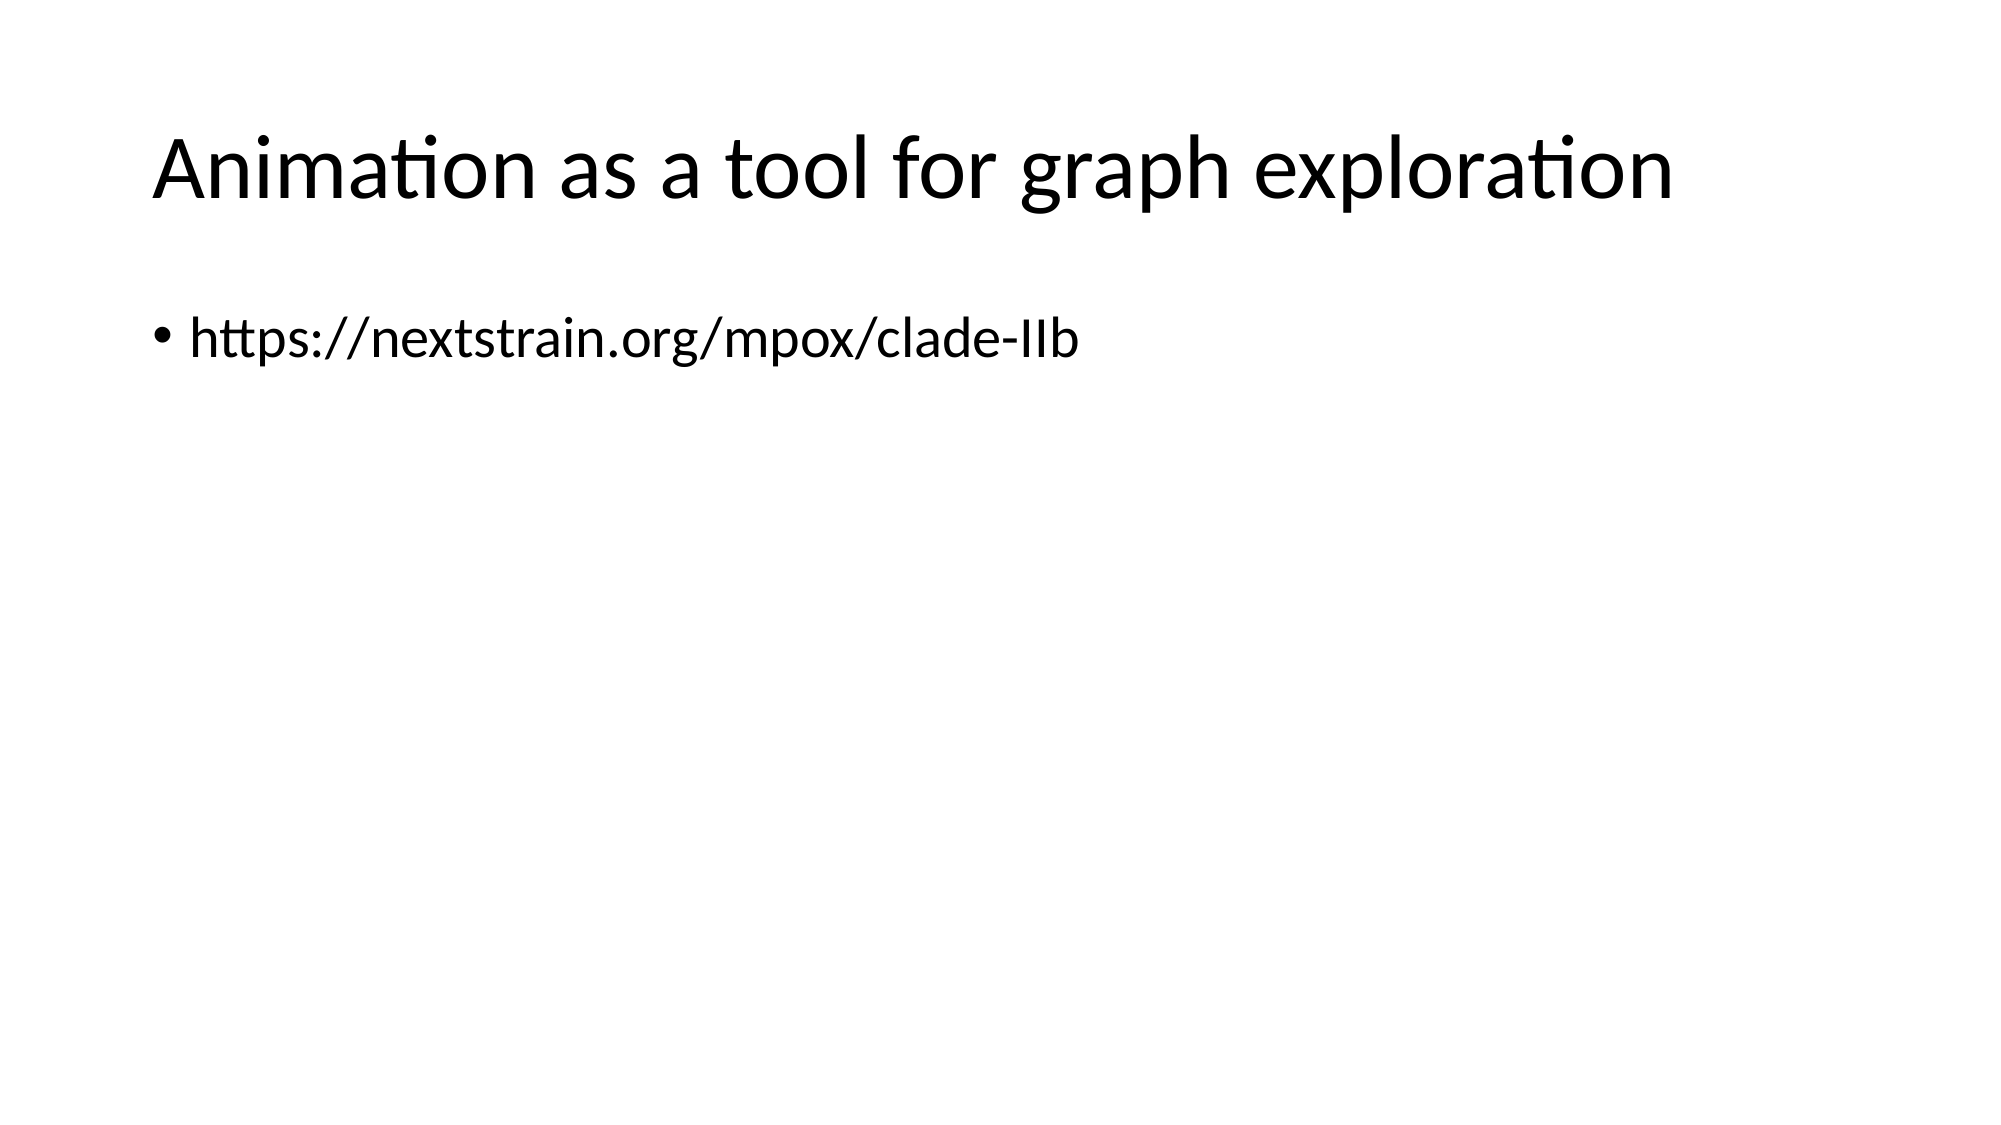

# Animation as a tool for graph exploration
https://nextstrain.org/mpox/clade-IIb